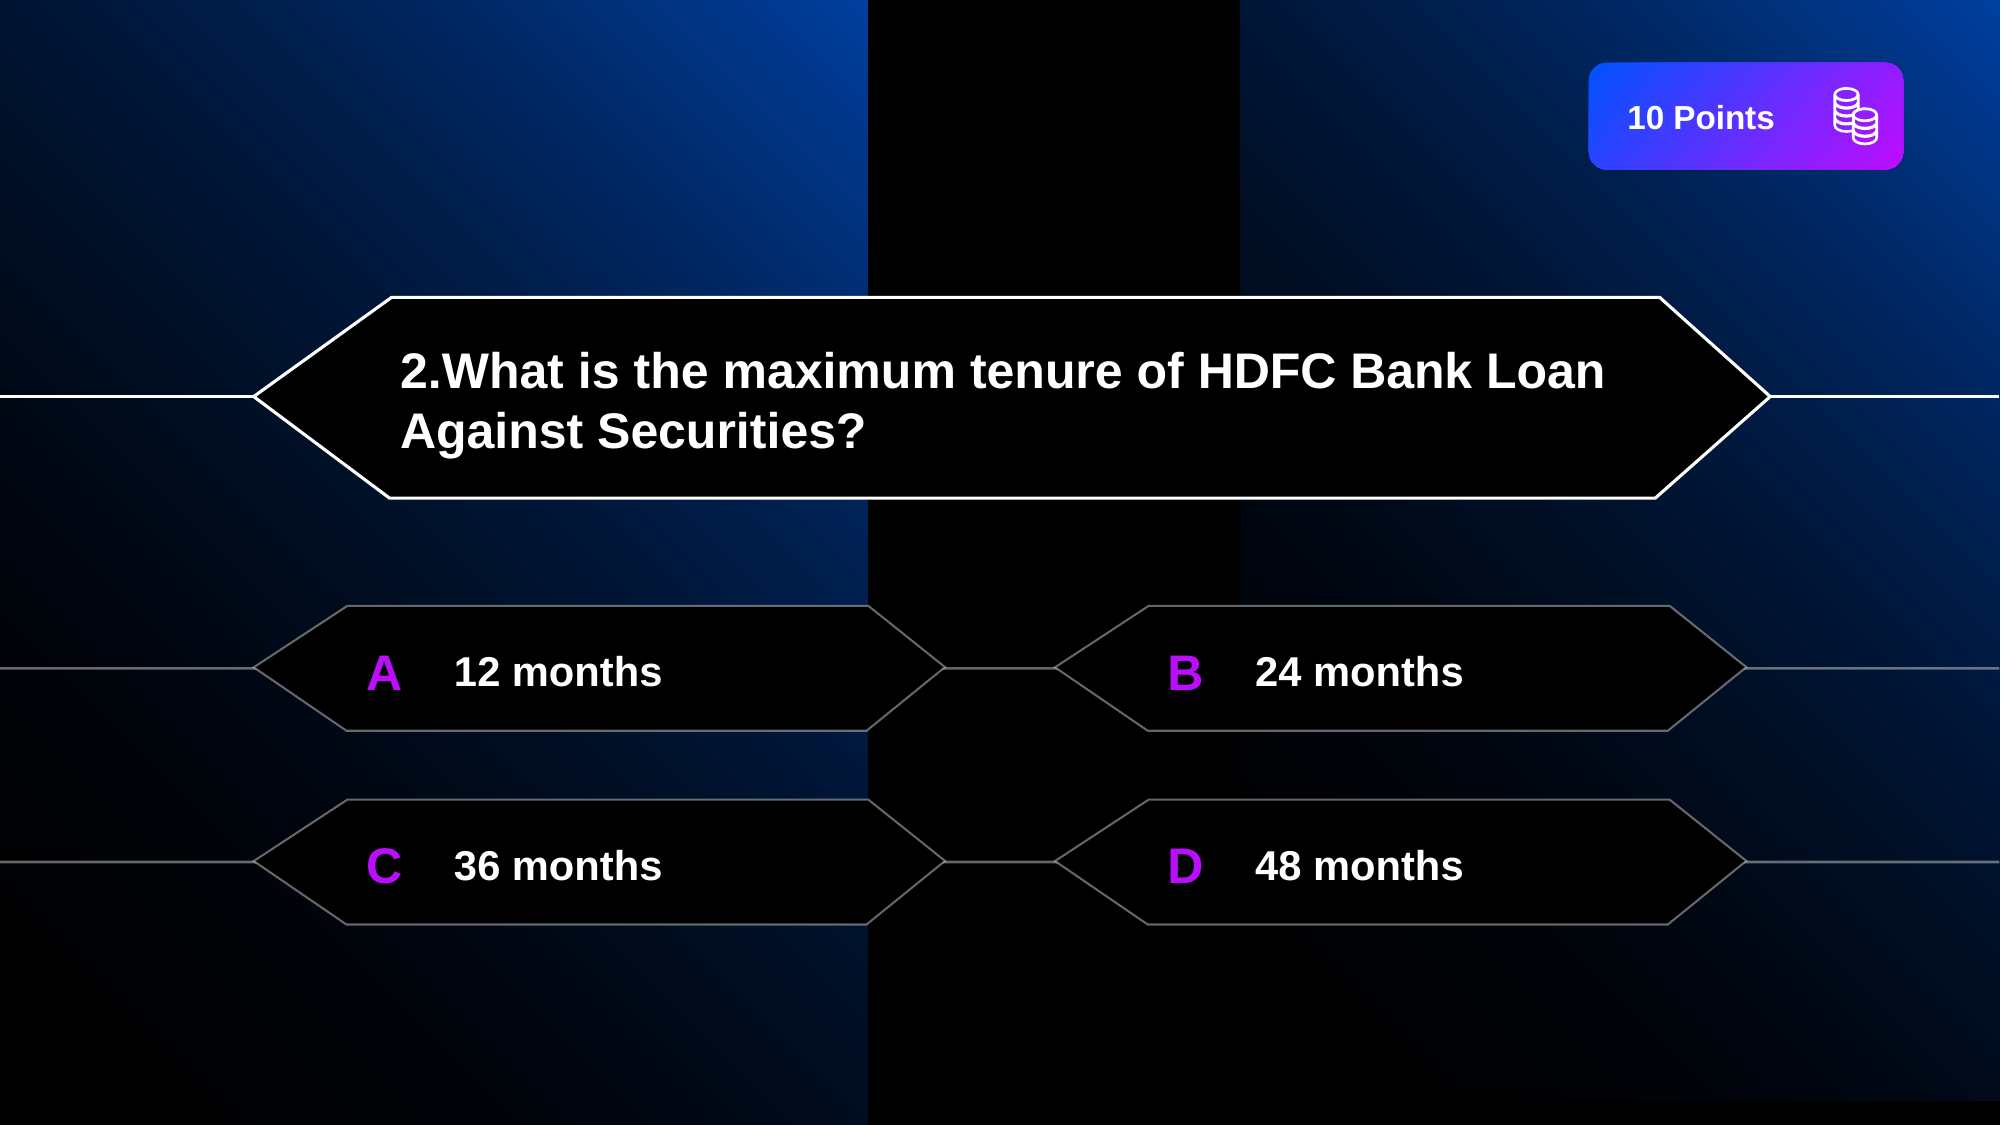

10 Points

2.What is the maximum tenure of HDFC Bank Loan Against Securities?

A
12 months
B
24 months

C
36 months
D
48 months